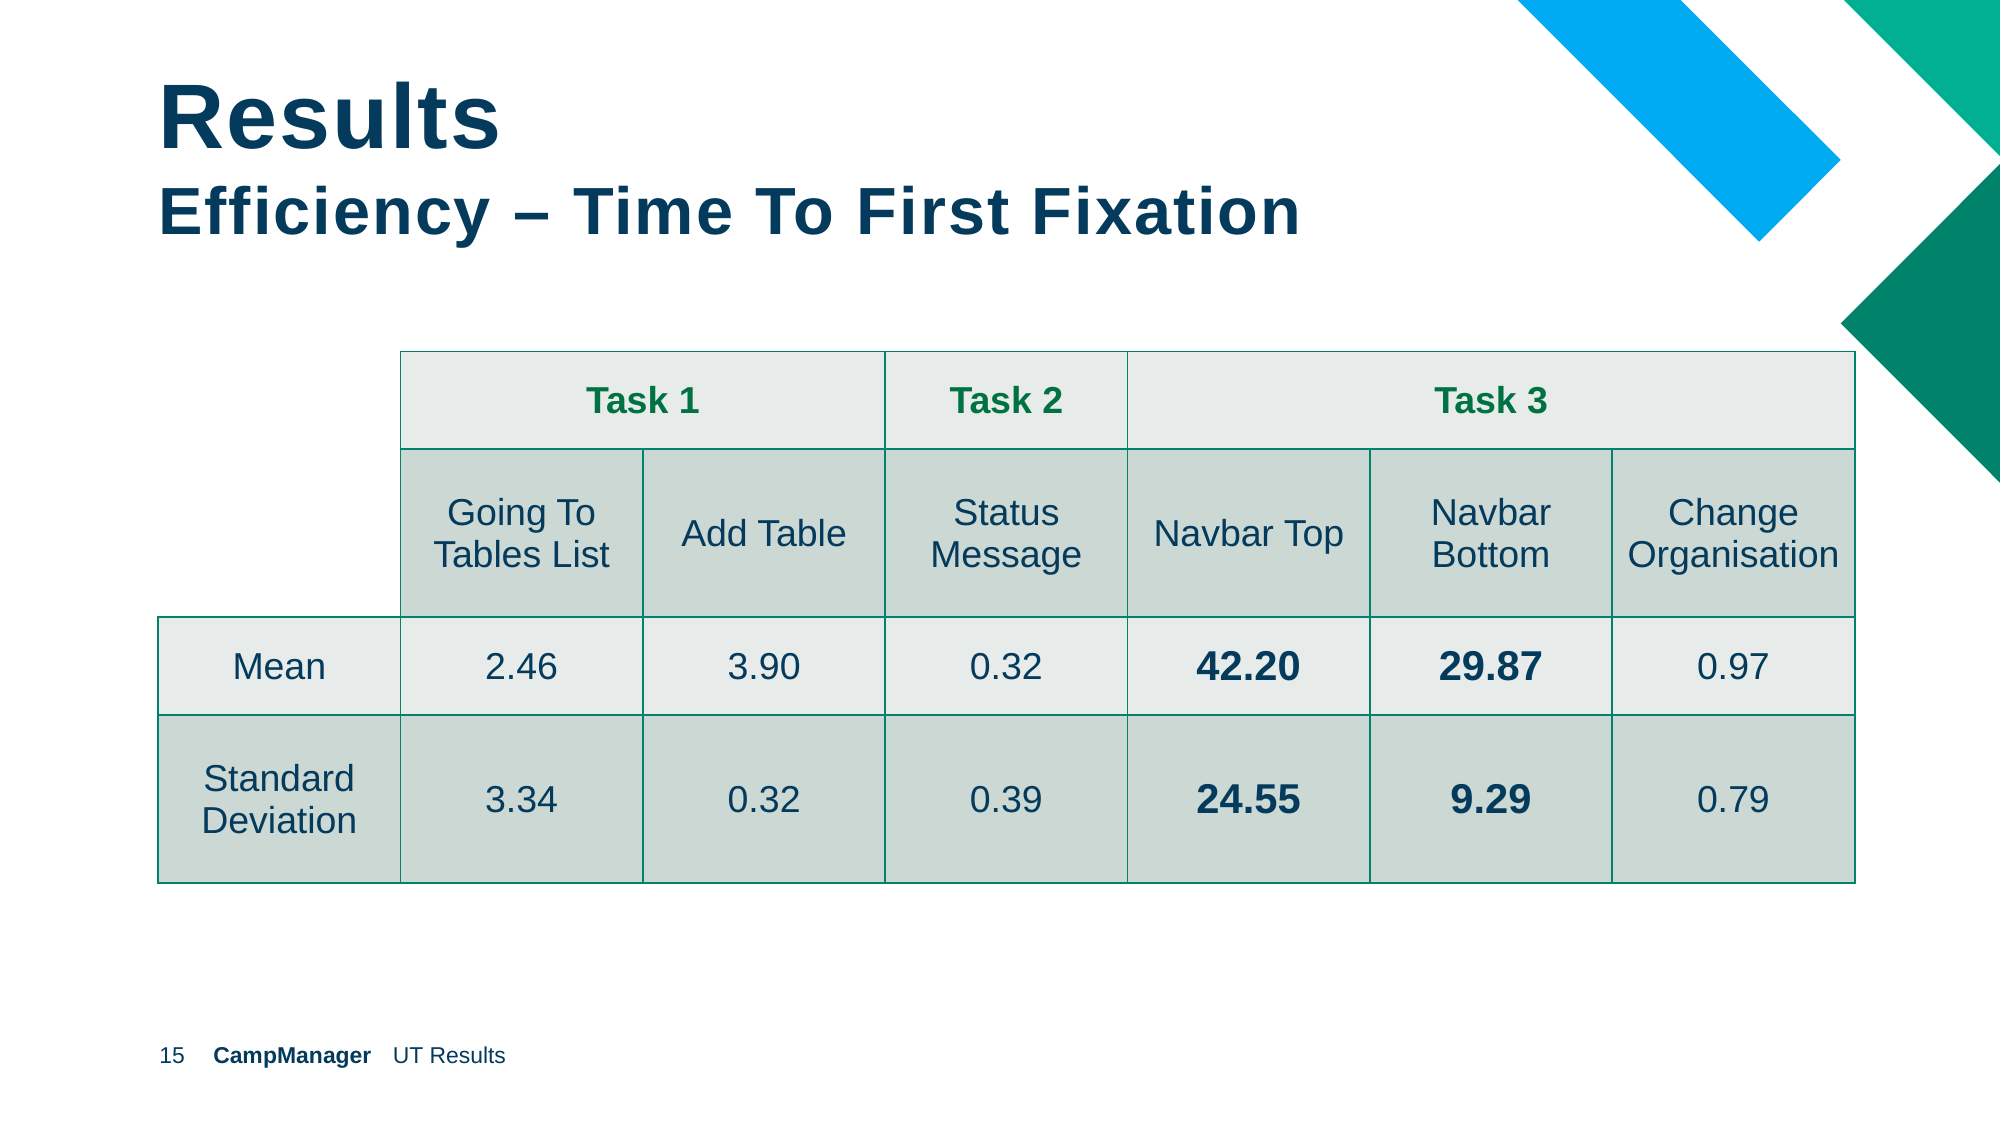

# Results
Efficiency – Time To First Fixation
|  | Task 1 |  | Task 2 | Task 3 |  |  |
| --- | --- | --- | --- | --- | --- | --- |
|  | Going To Tables List | Add Table | Status Message | Navbar Top | Navbar Bottom | Change Organisation |
| Mean | 2.46 | 3.90 | 0.32 | 42.20 | 29.87 | 0.97 |
| Standard Deviation | 3.34 | 0.32 | 0.39 | 24.55 | 9.29 | 0.79 |